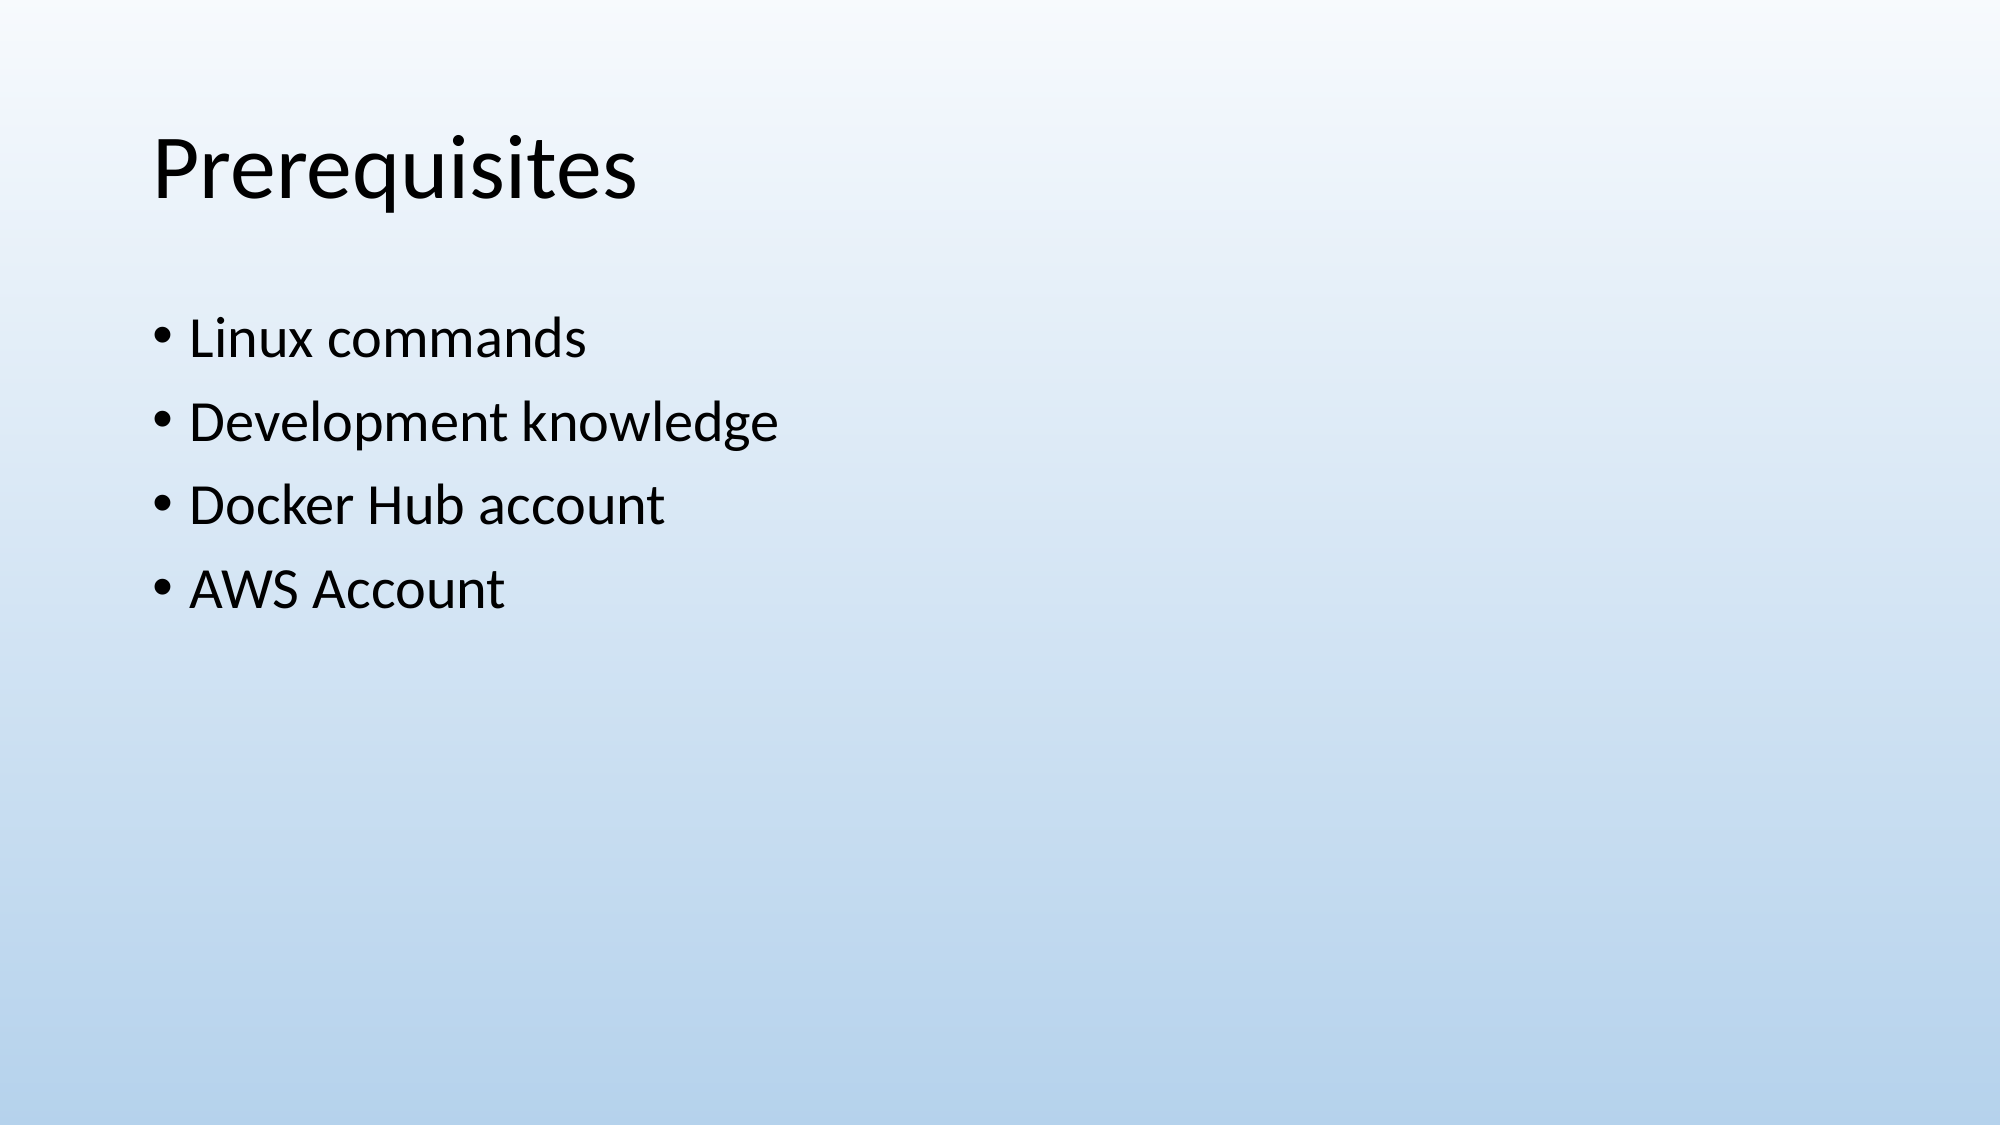

# Prerequisites
Linux commands
Development knowledge
Docker Hub account
AWS Account